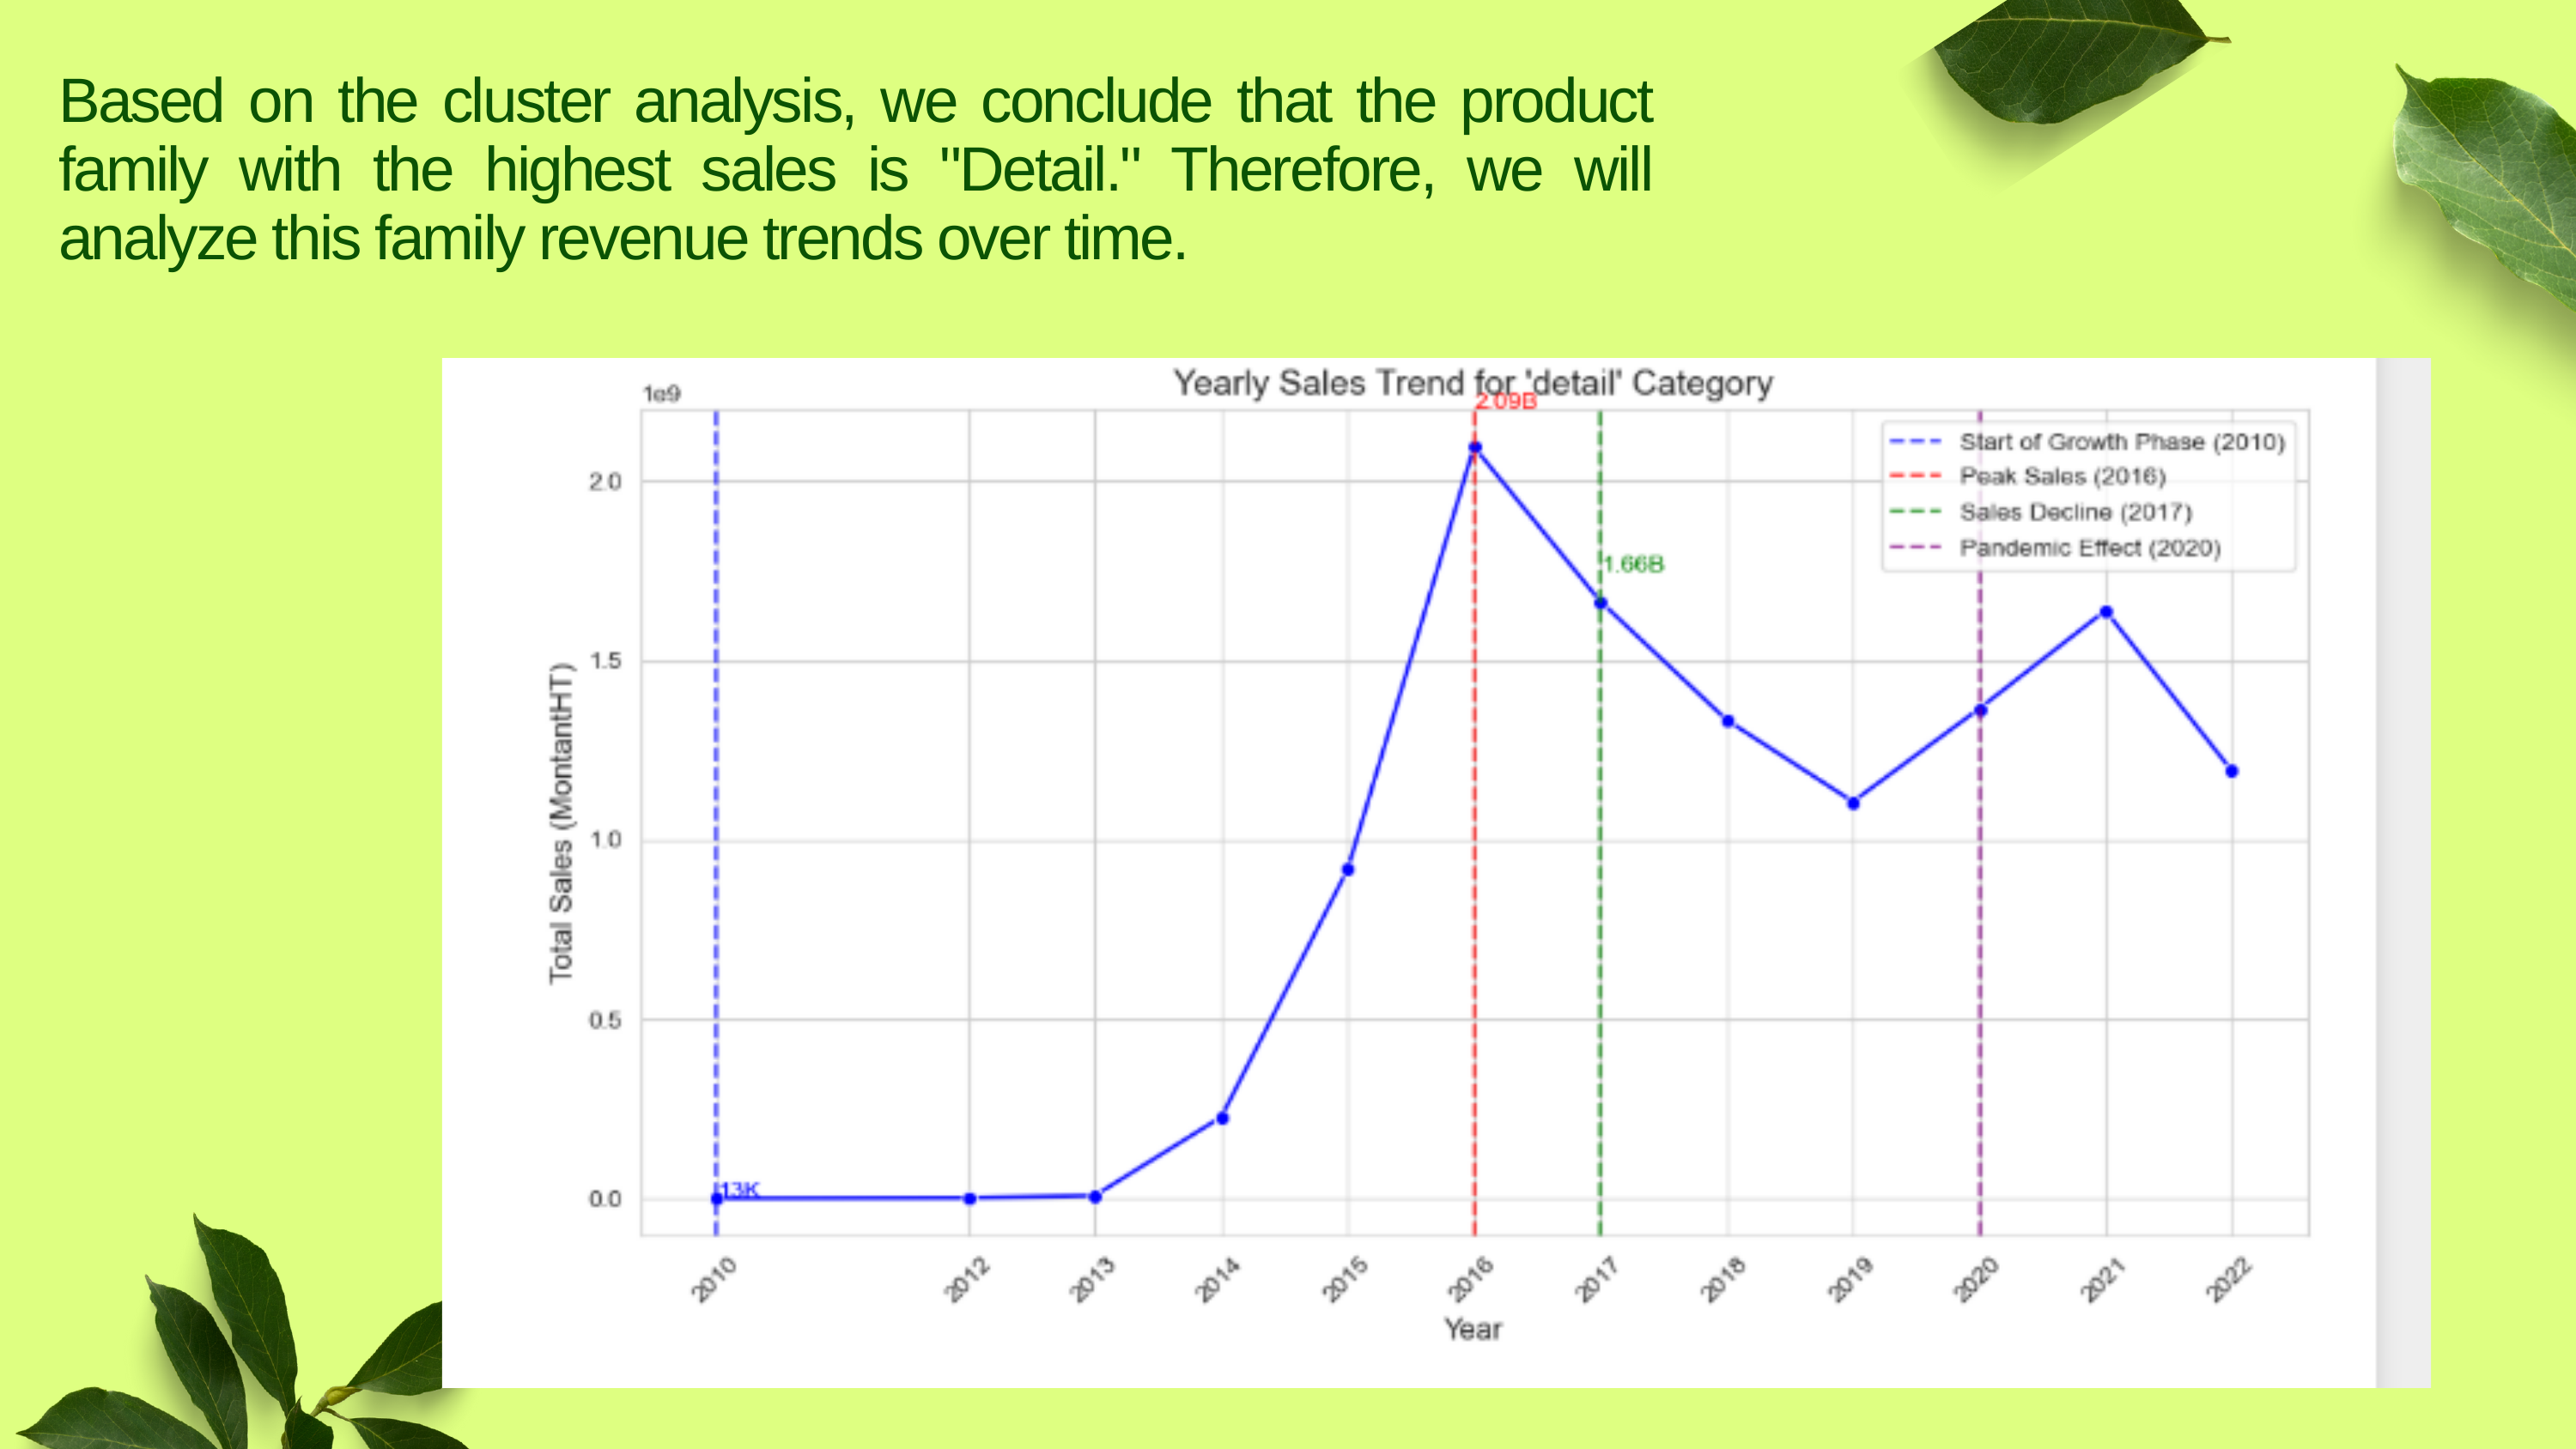

Based on the cluster analysis, we conclude that the product family with the highest sales is "Detail." Therefore, we will analyze this family revenue trends over time.